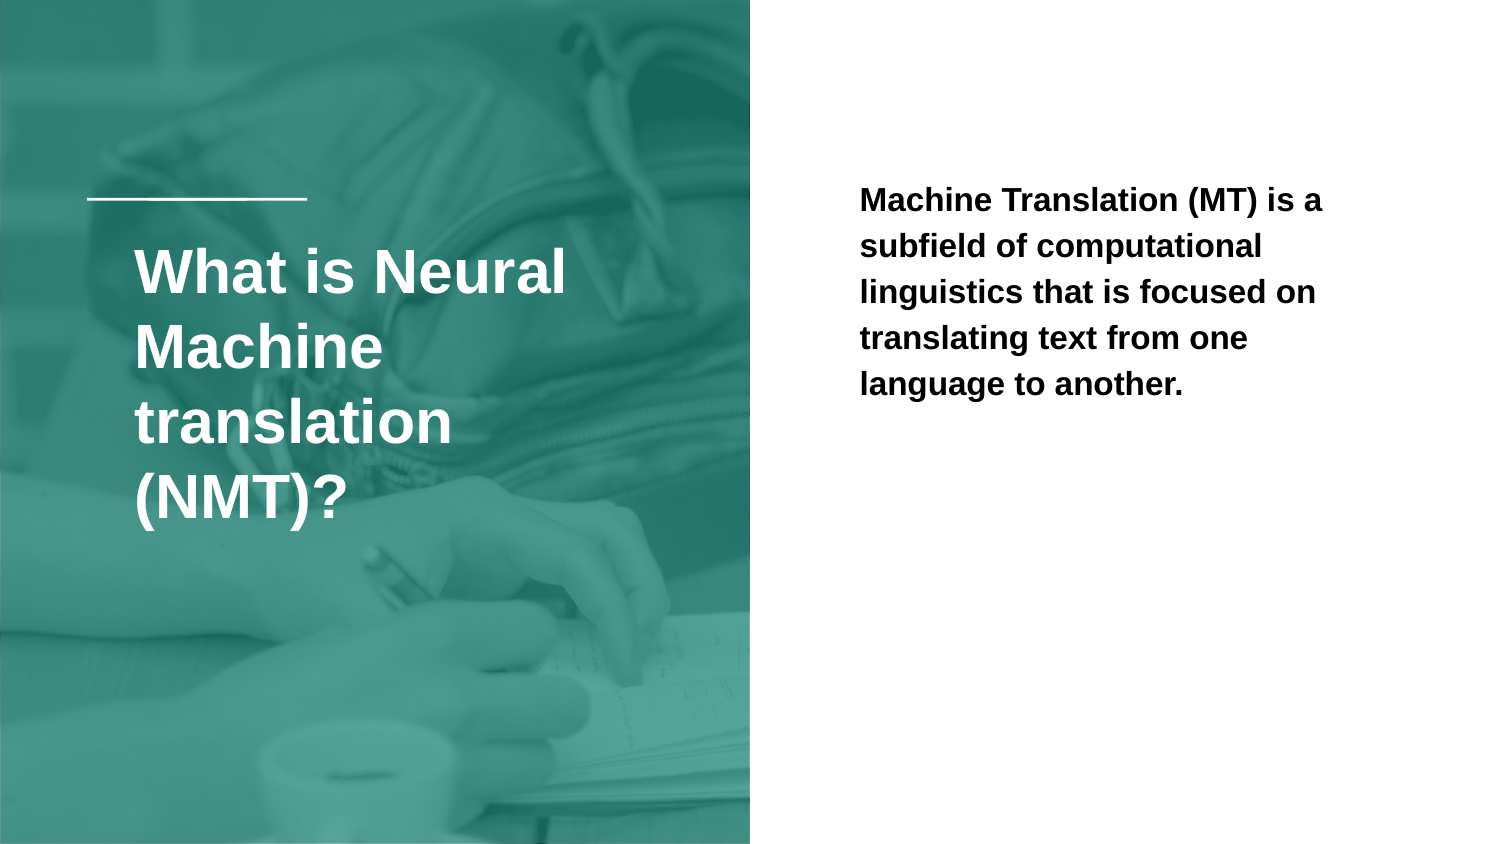

Machine Translation (MT) is a subfield of computational linguistics that is focused on translating text from one language to another.

# What is Neural Machine translation (NMT)?